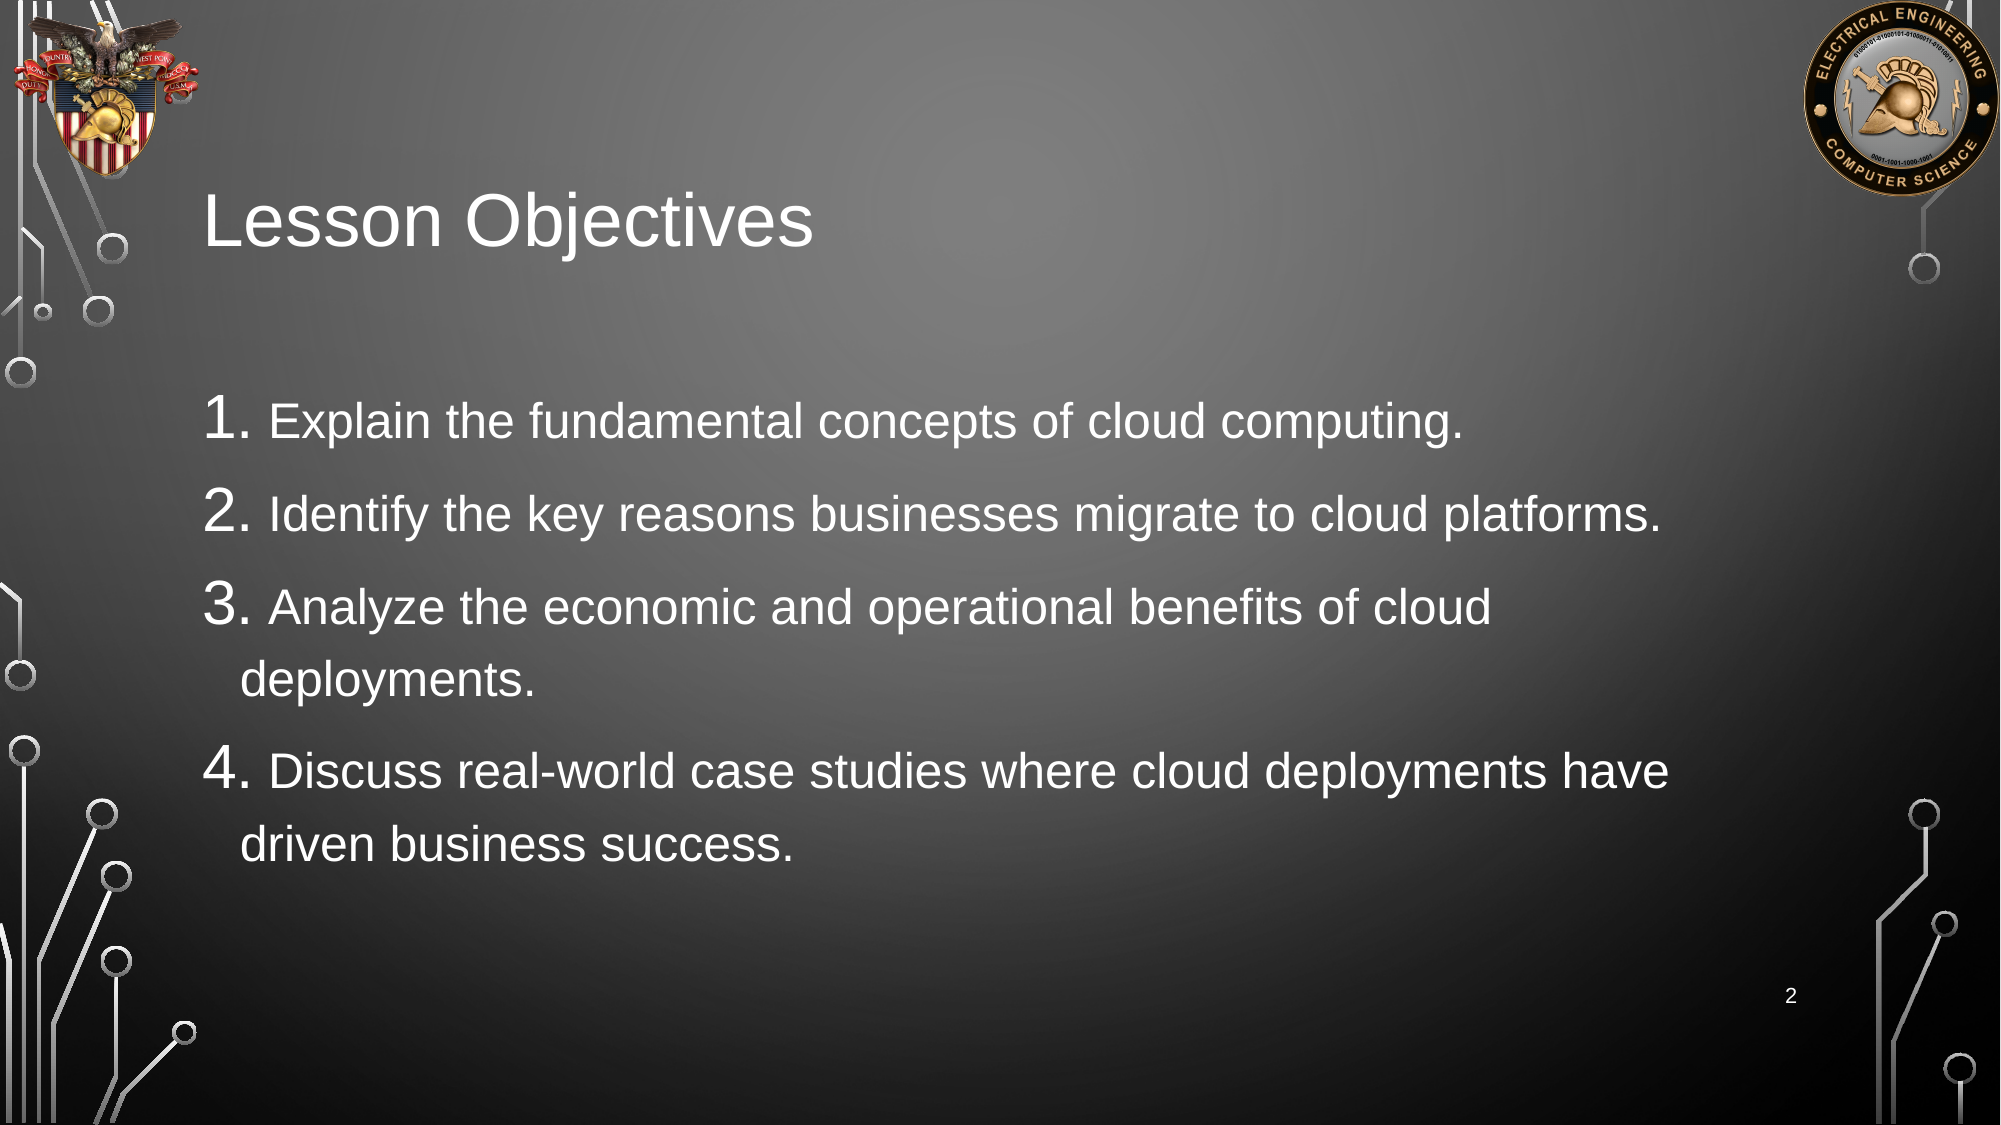

# Lesson Objectives
 Explain the fundamental concepts of cloud computing.
 Identify the key reasons businesses migrate to cloud platforms.
 Analyze the economic and operational benefits of cloud deployments.
 Discuss real-world case studies where cloud deployments have driven business success.
2